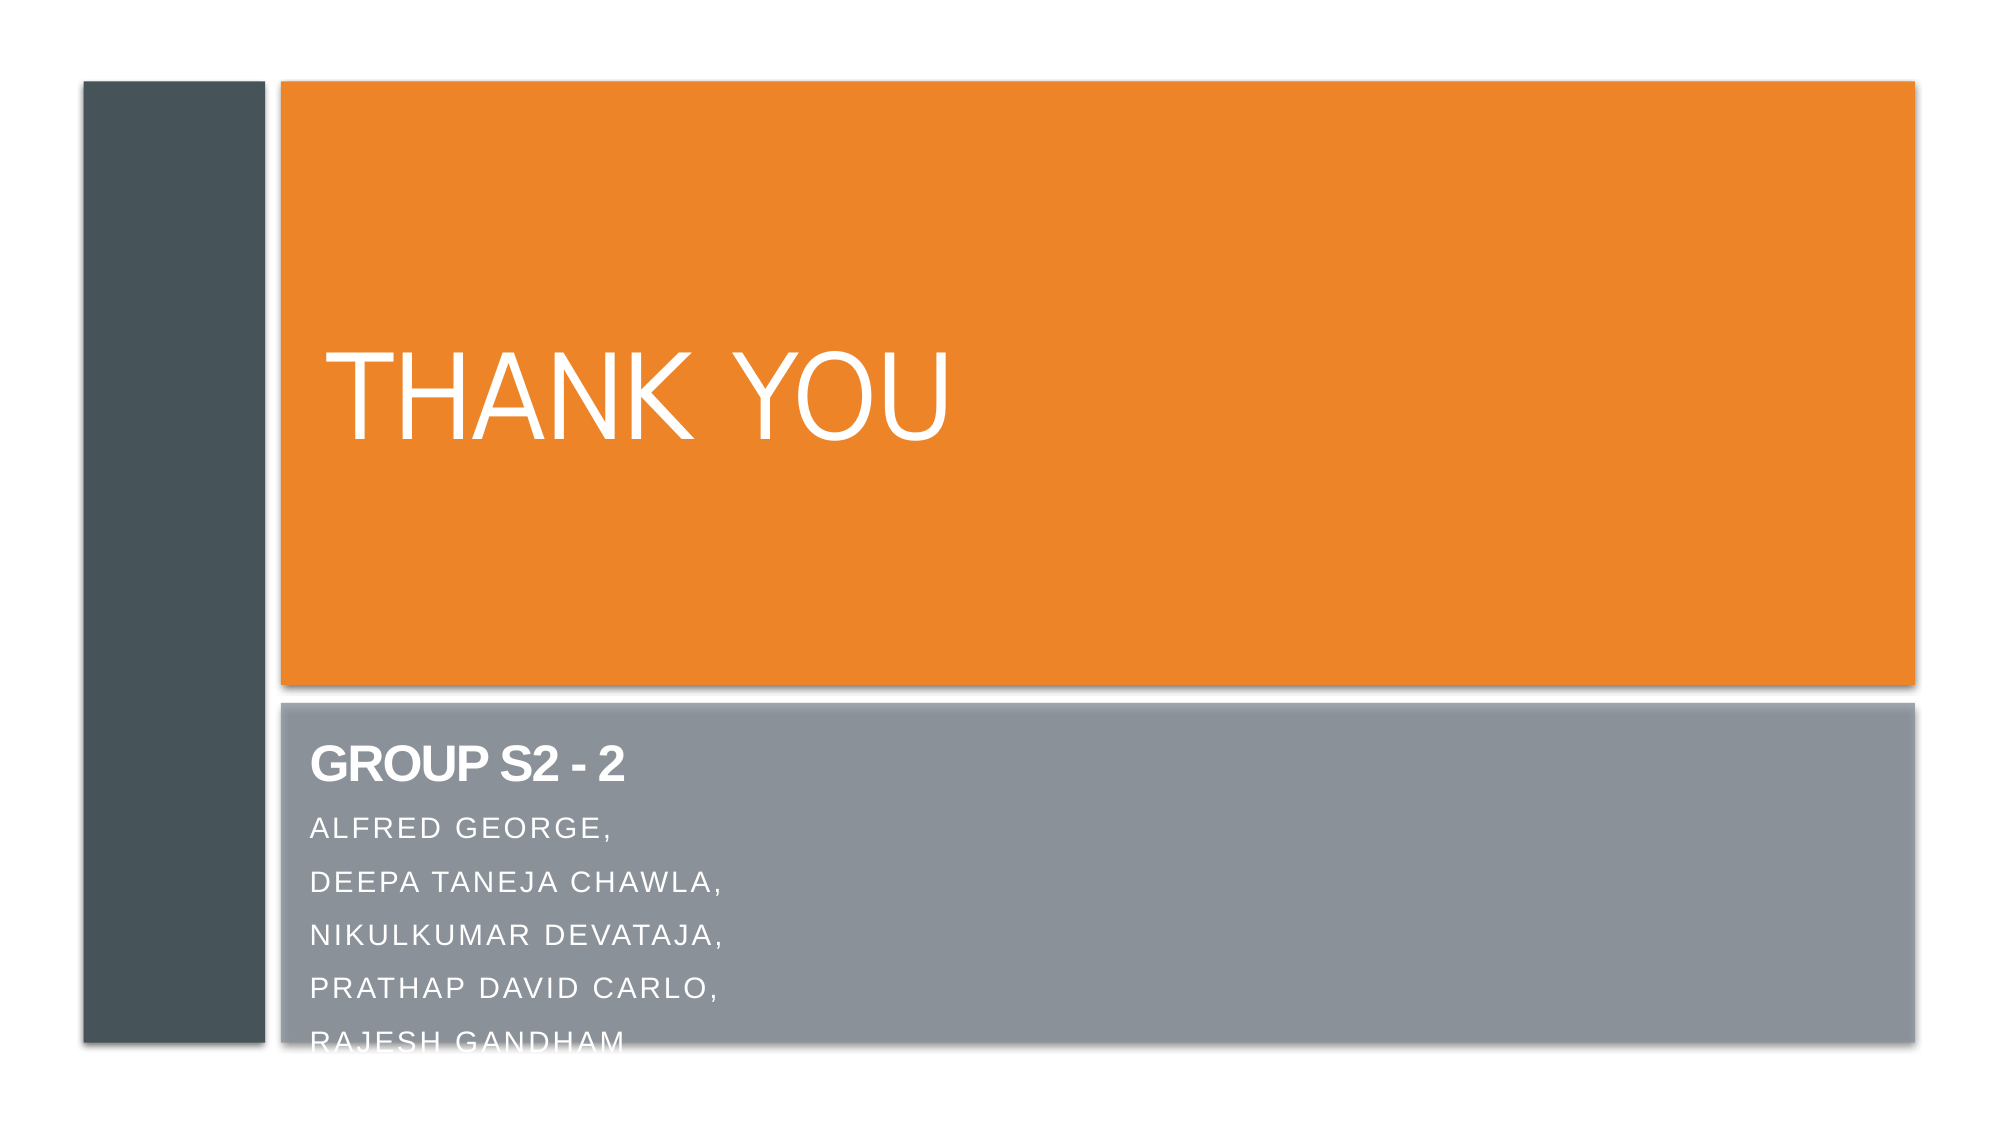

# Thank you

Group S2 - 2
Alfred George,
Deepa Taneja Chawla,
Nikulkumar Devataja,
Prathap David Carlo,
Rajesh Gandham